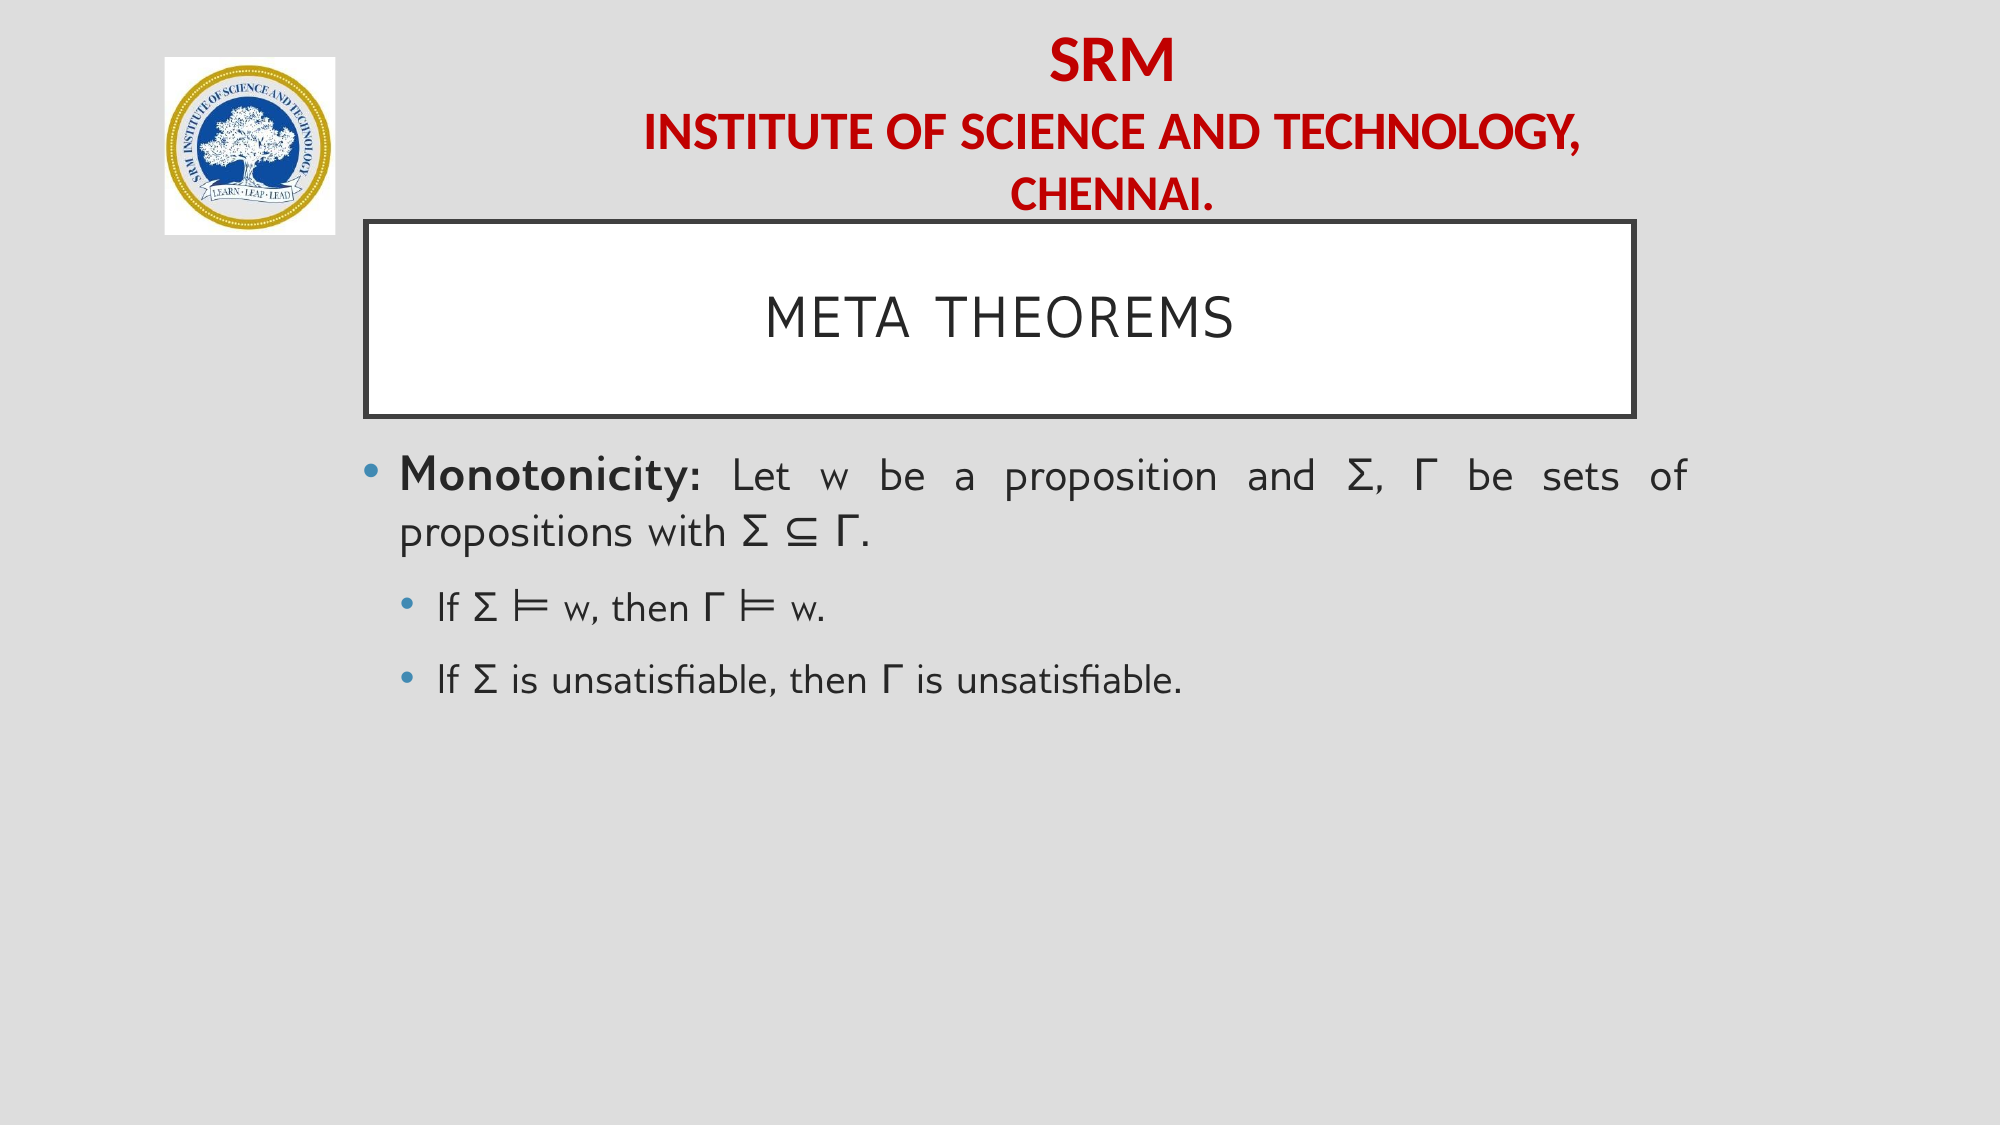

# Meta Theorems
Monotonicity: Let w be a proposition and Σ, Γ be sets of propositions with Σ ⊆ Γ.
If Σ ⊨ w, then Γ ⊨ w.
If Σ is unsatisfiable, then Γ is unsatisfiable.